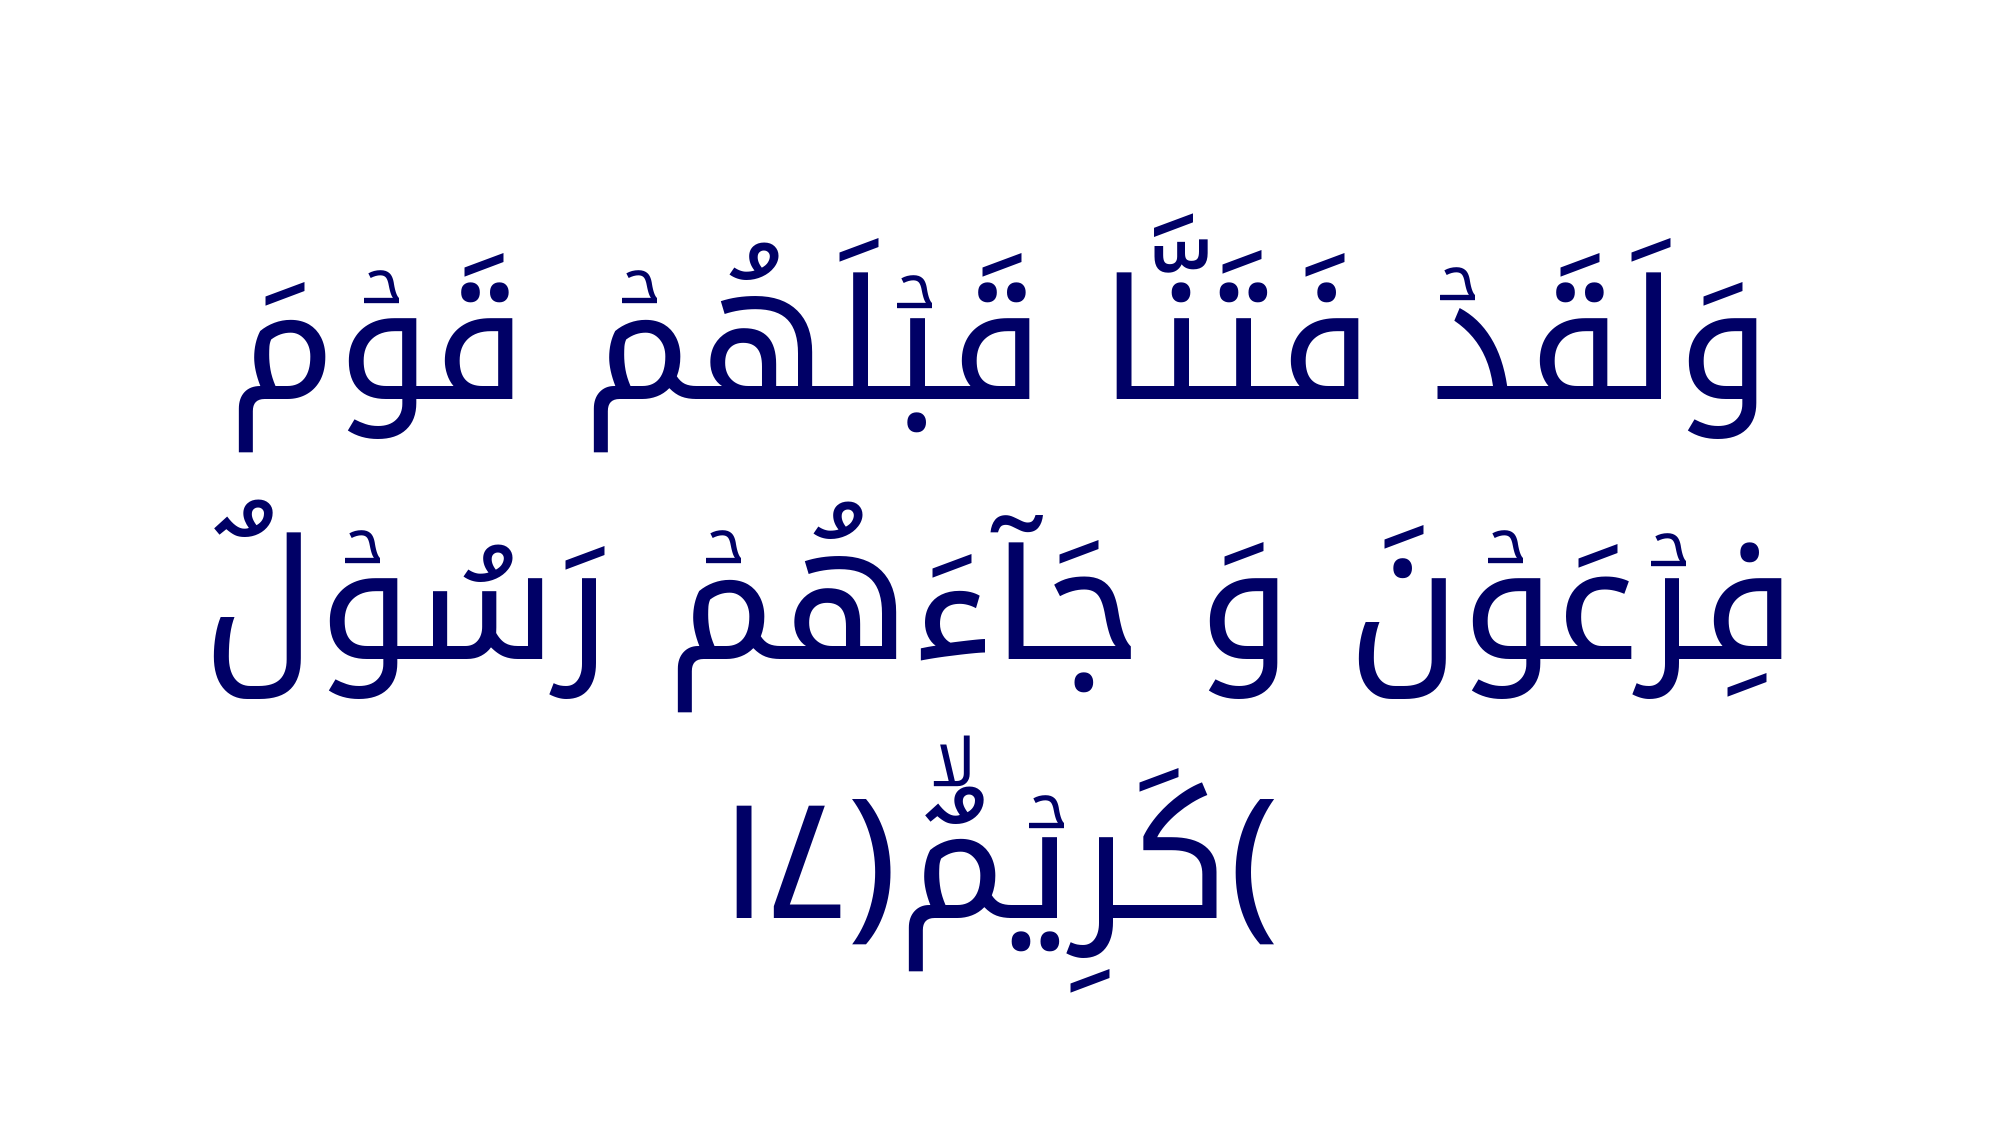

وَلَقَدۡ فَتَنَّا قَبۡلَهُمۡ قَوۡمَ فِرۡعَوۡنَ وَ جَآءَهُمۡ رَسُوۡلٌ كَرِيۡمٌۙ‏﴿﻿۱۷﻿﴾